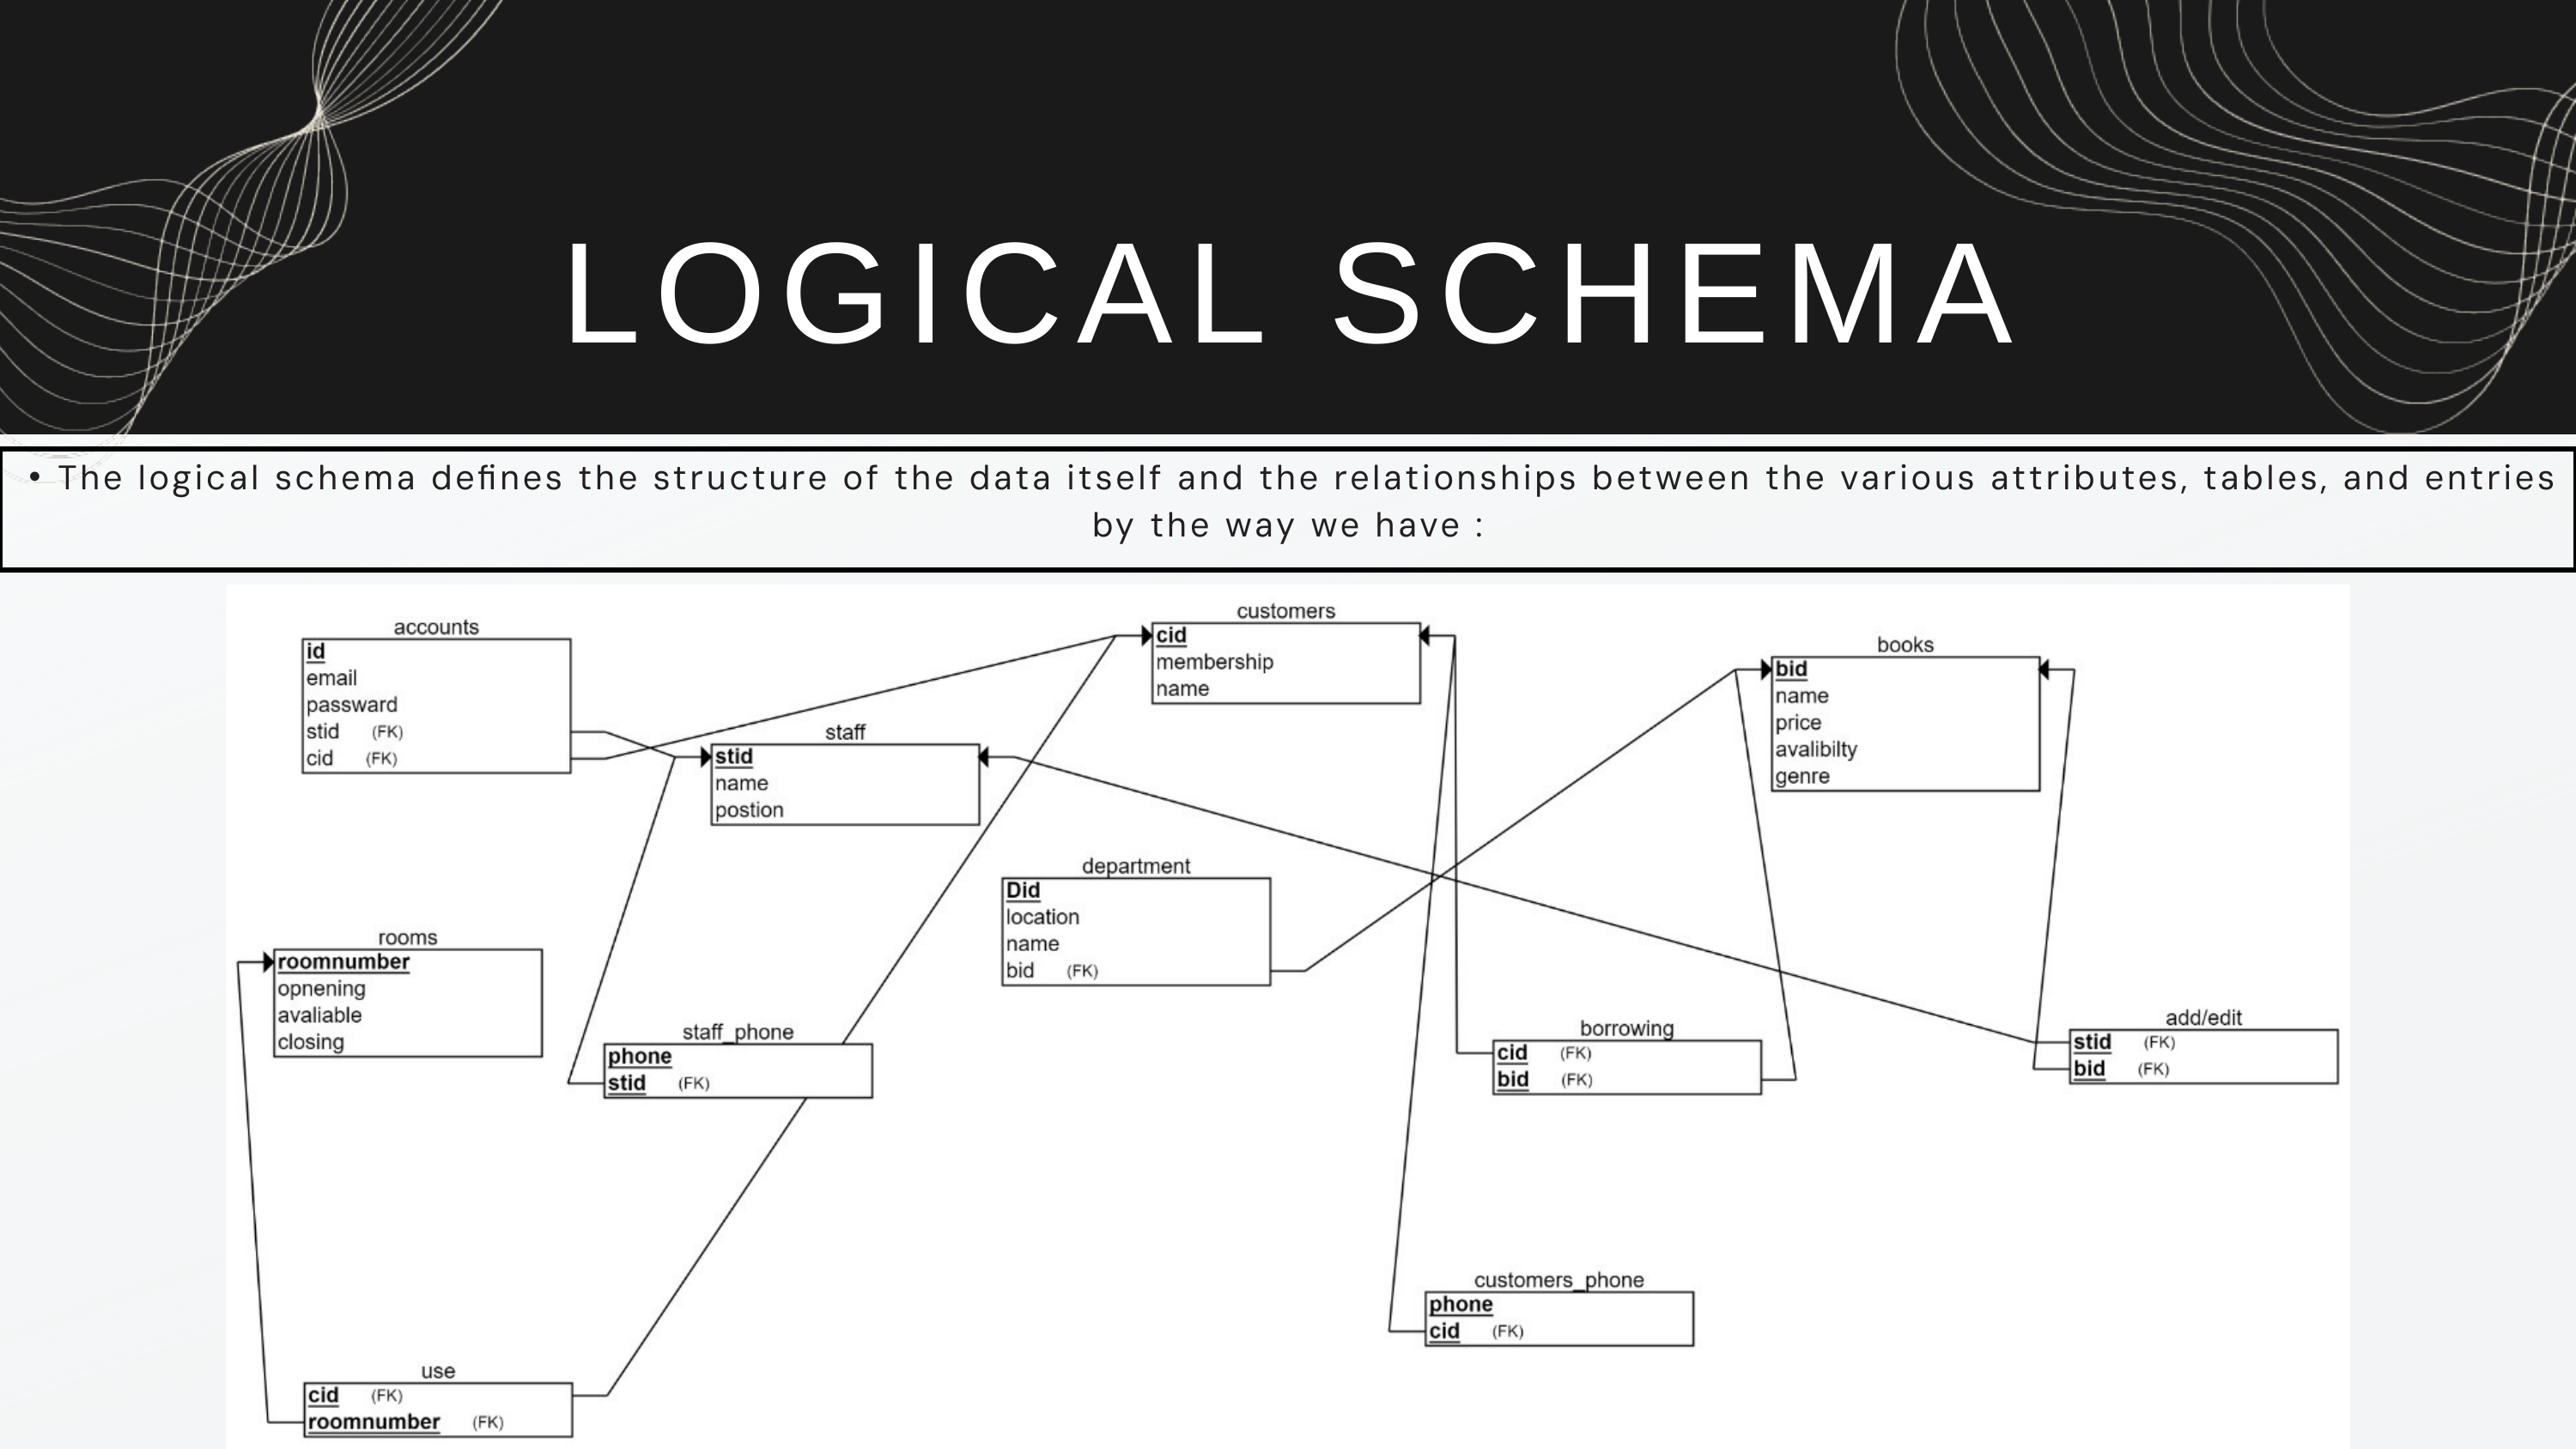

LOGICAL SCHEMA

The logical schema defines the structure of the data itself and the relationships between the various attributes, tables, and entries
by the way we have :